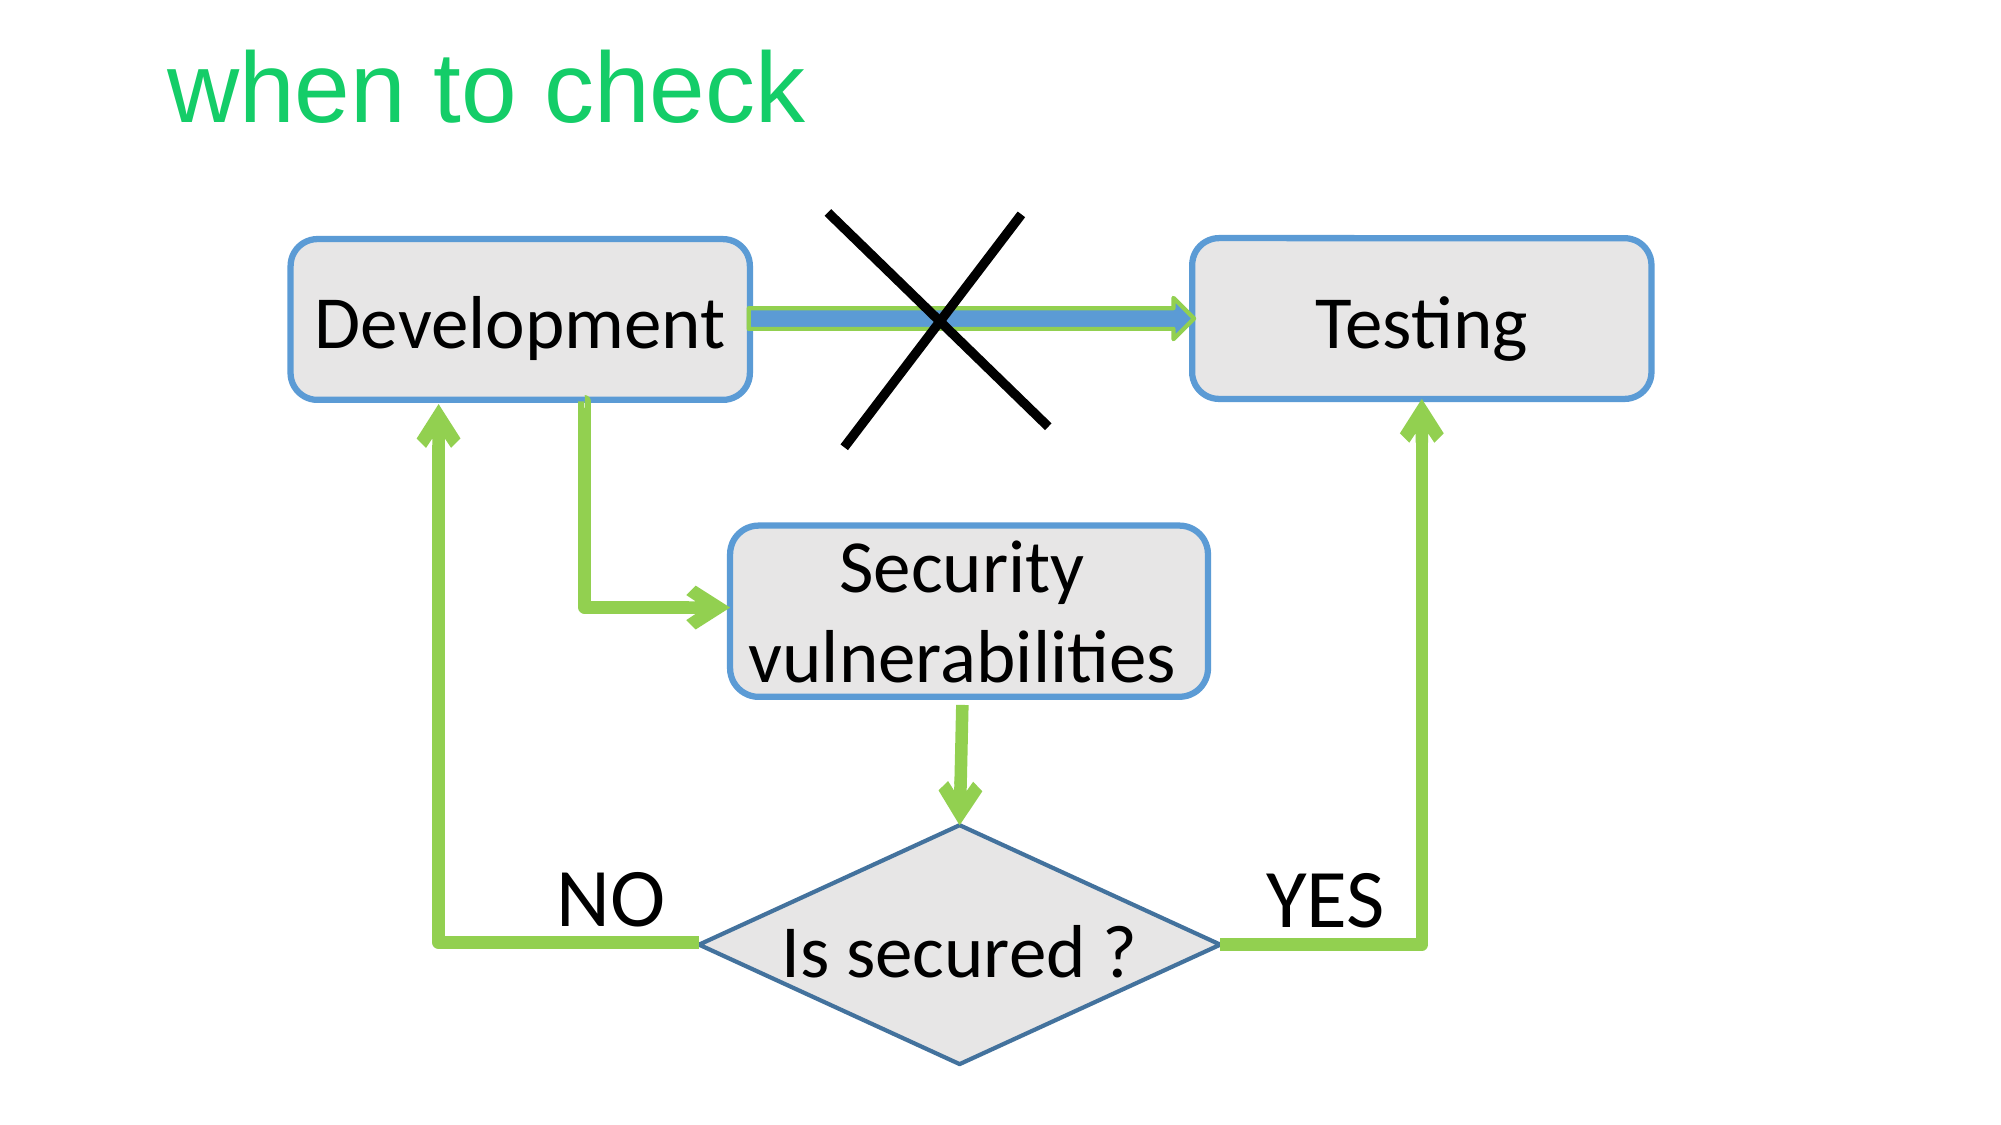

# when to check

Testing
Development

Security vulnerabilities

NO
YES
Is secured ?